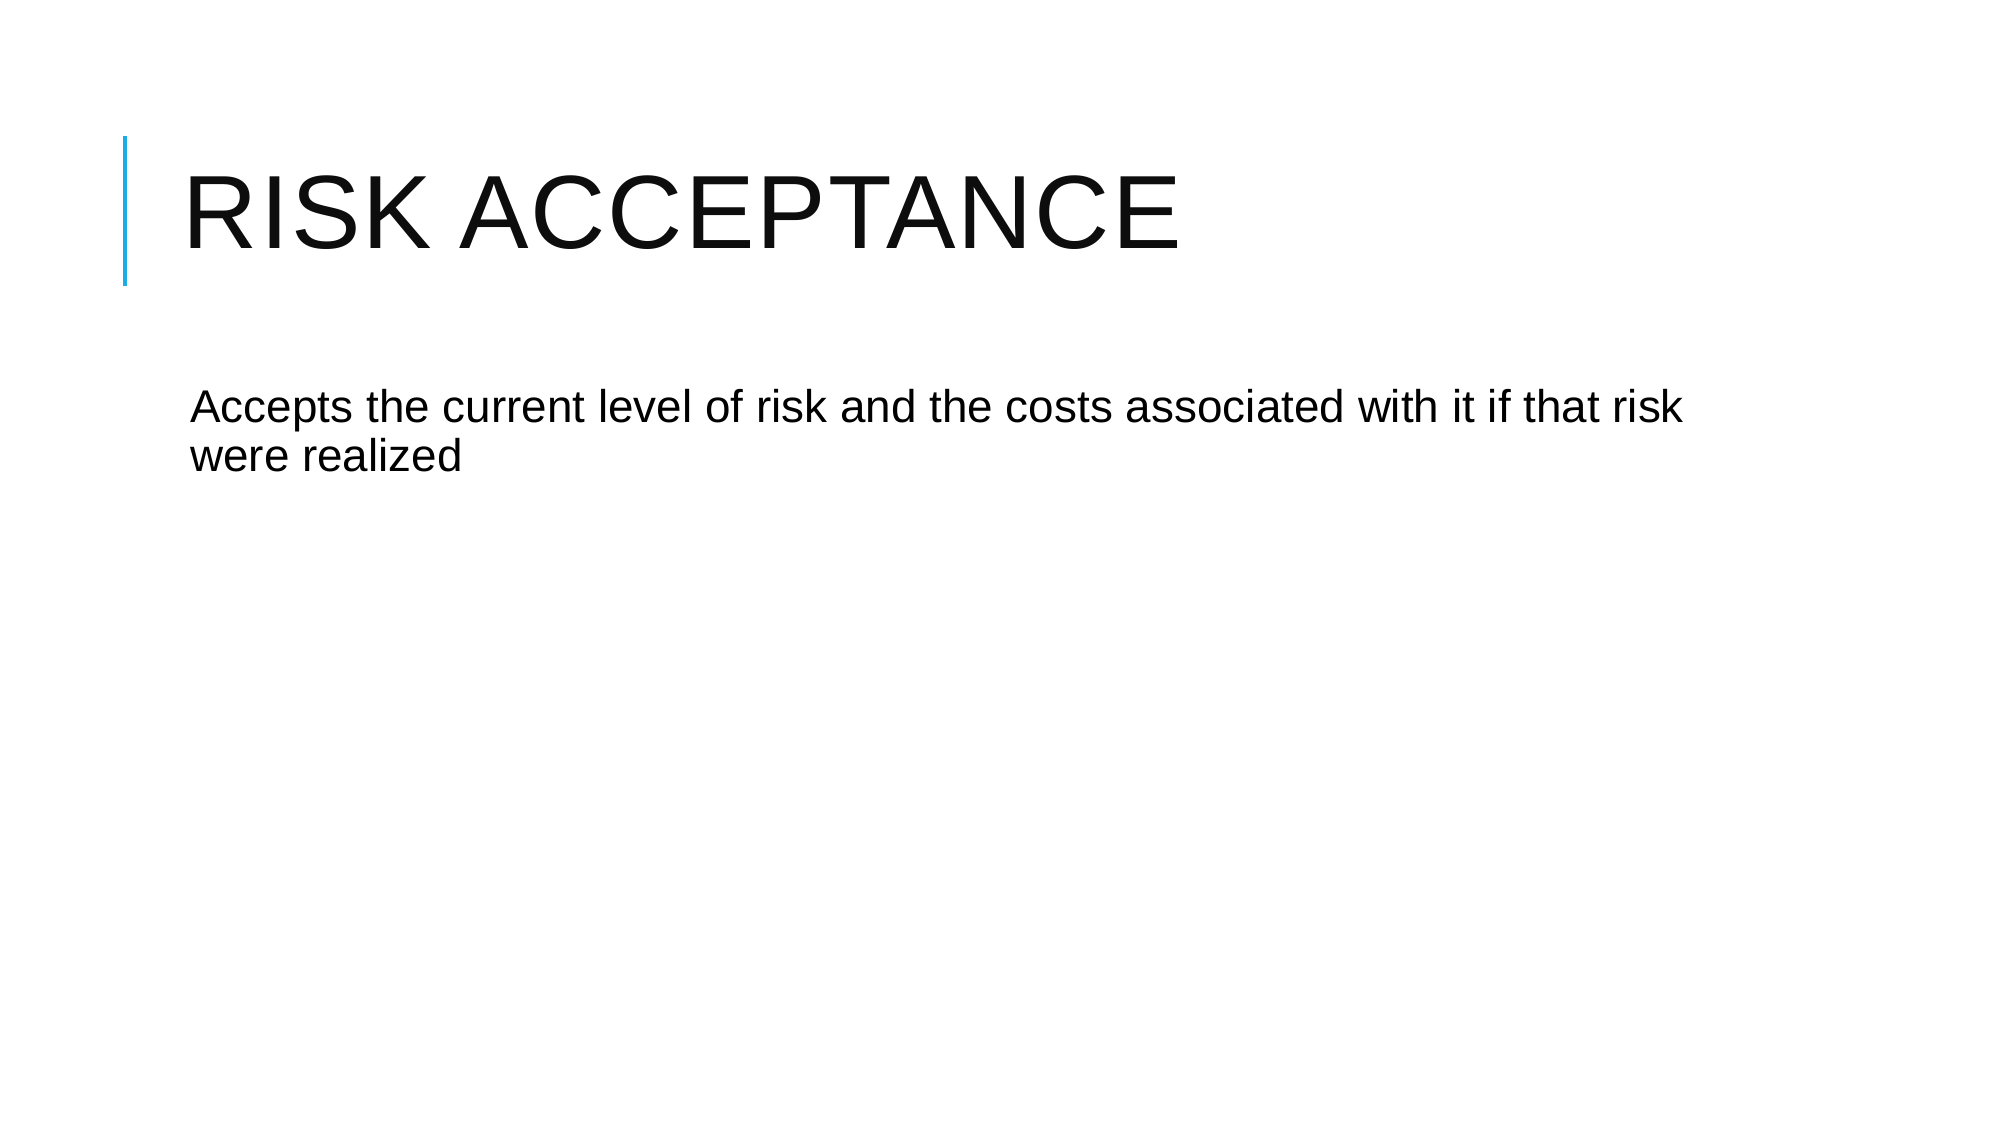

# Risk Acceptance
Accepts the current level of risk and the costs associated with it if that risk were realized